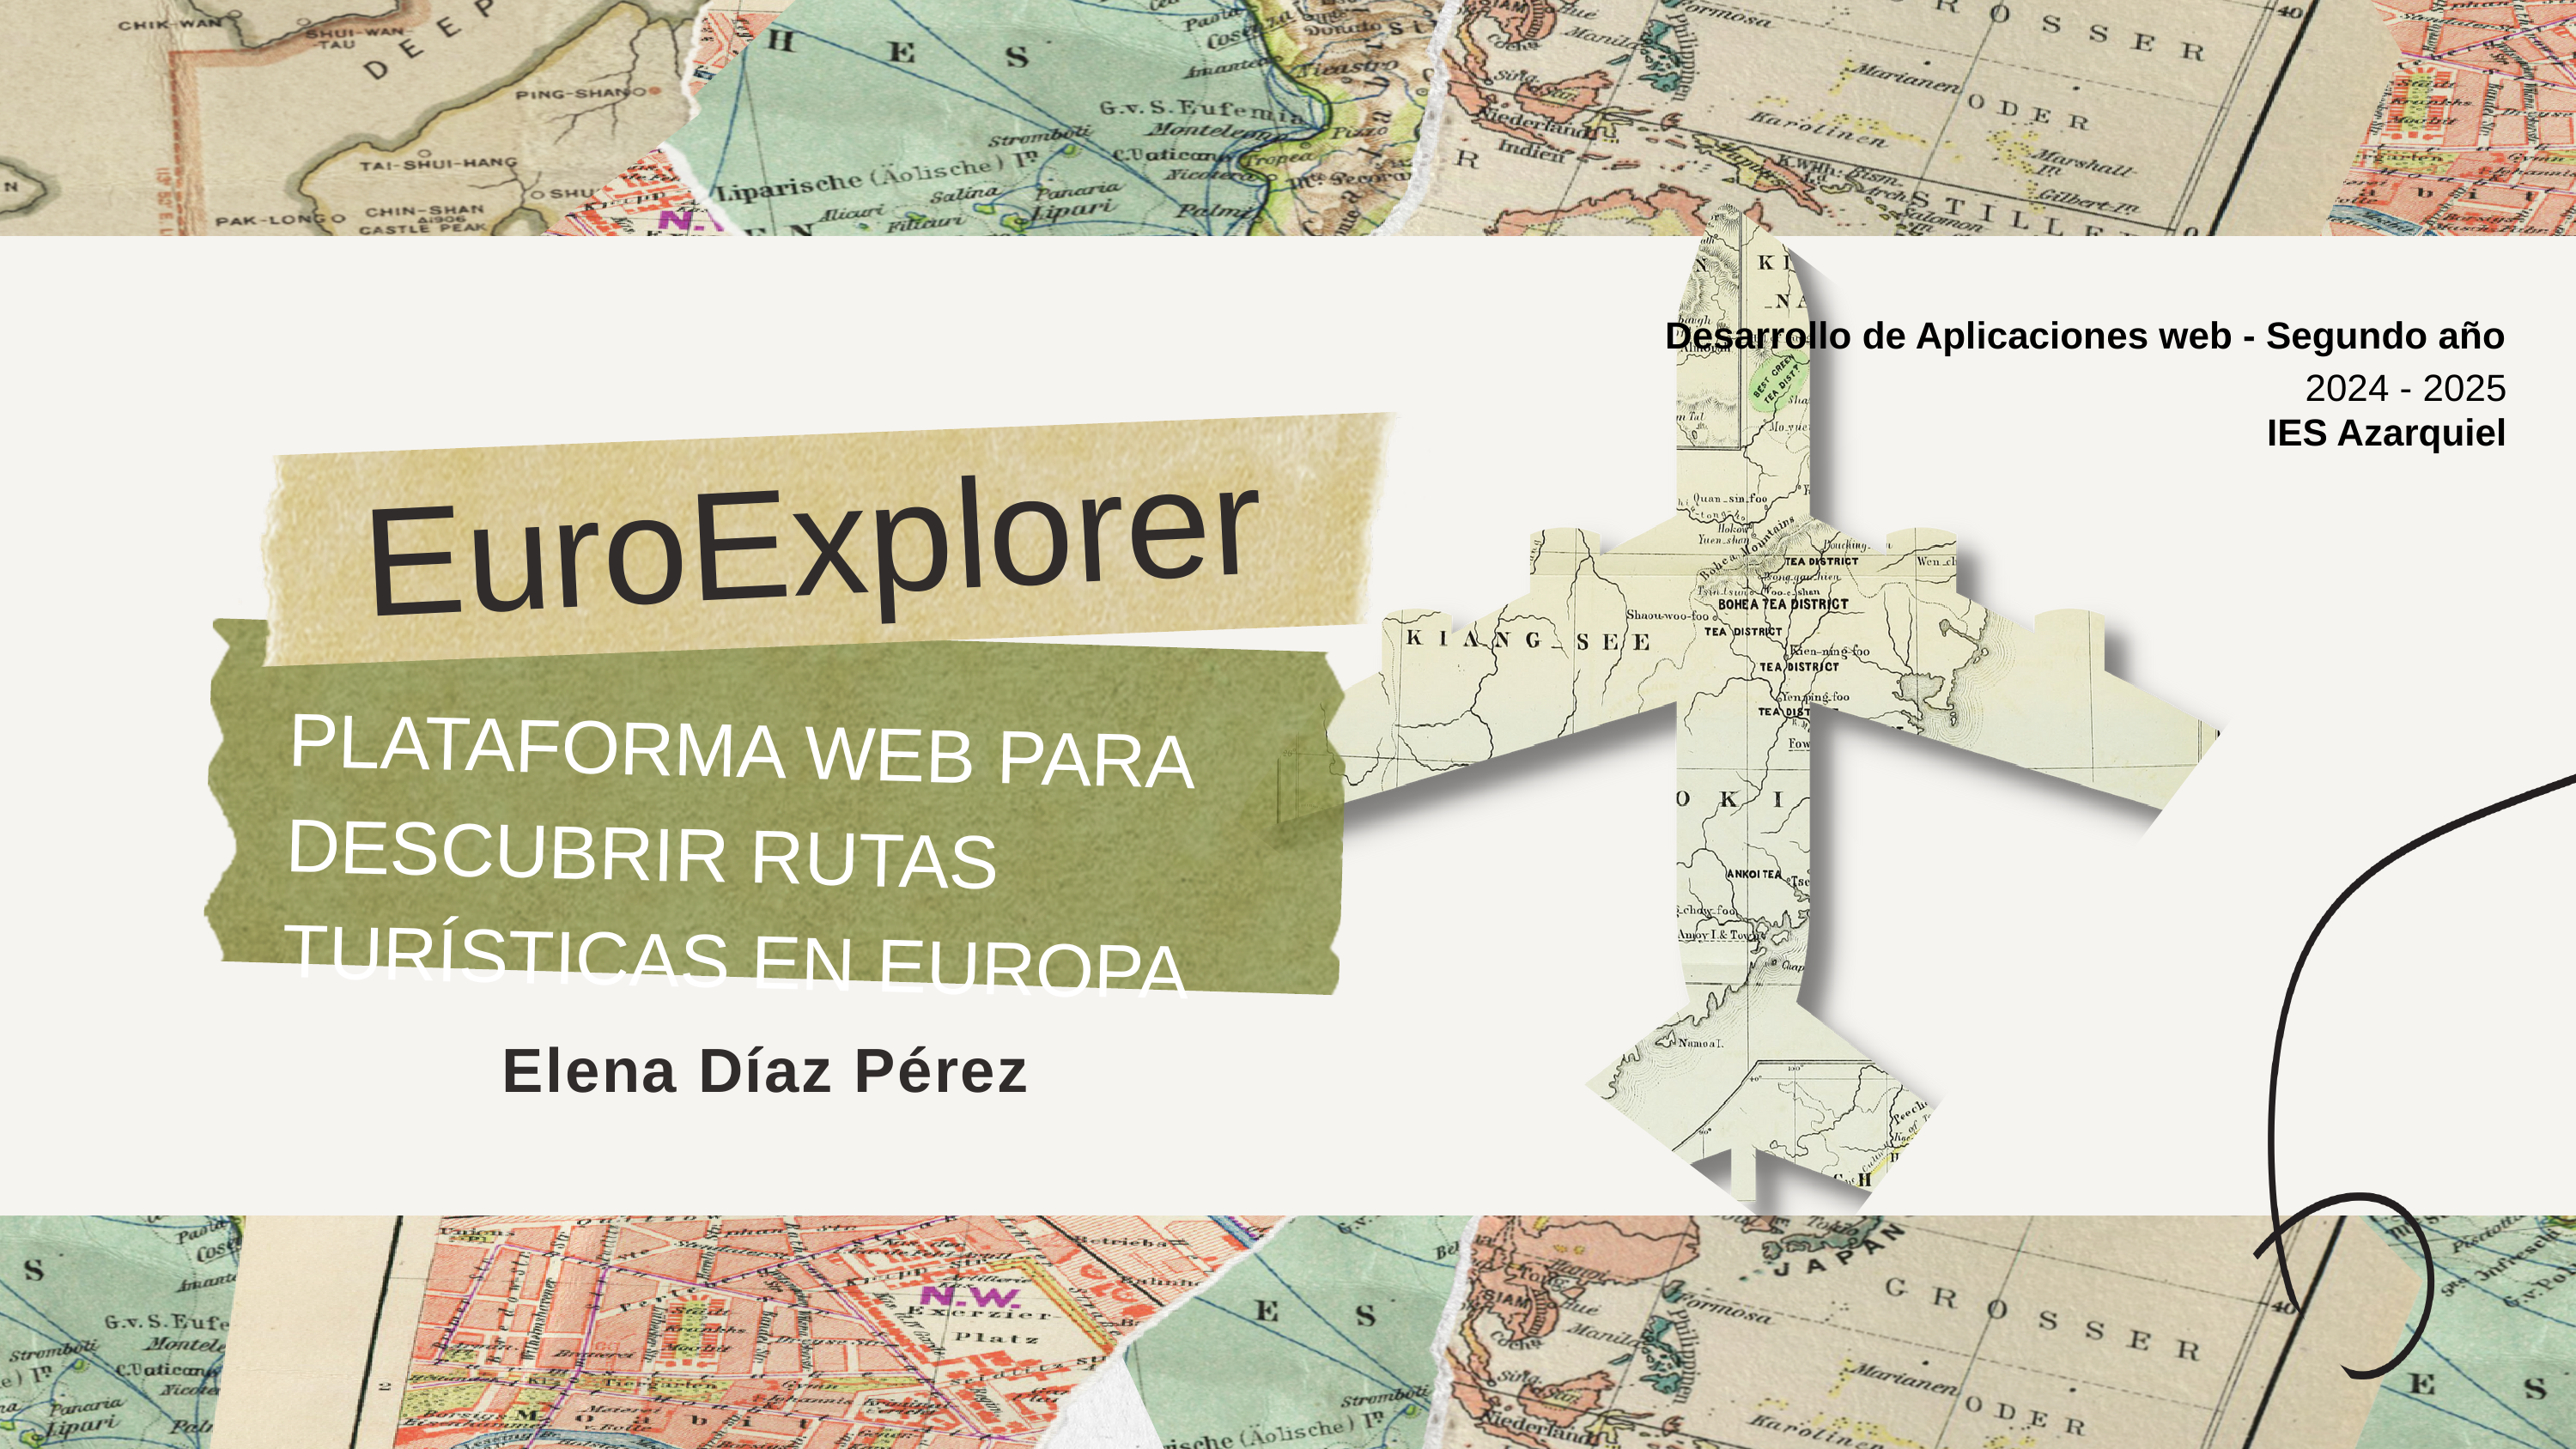

Desarrollo de Aplicaciones web - Segundo año

2024 - 2025

IES Azarquiel
EuroExplorer

PLATAFORMA WEB PARA DESCUBRIR RUTAS TURÍSTICAS EN EUROPA

Elena Díaz Pérez